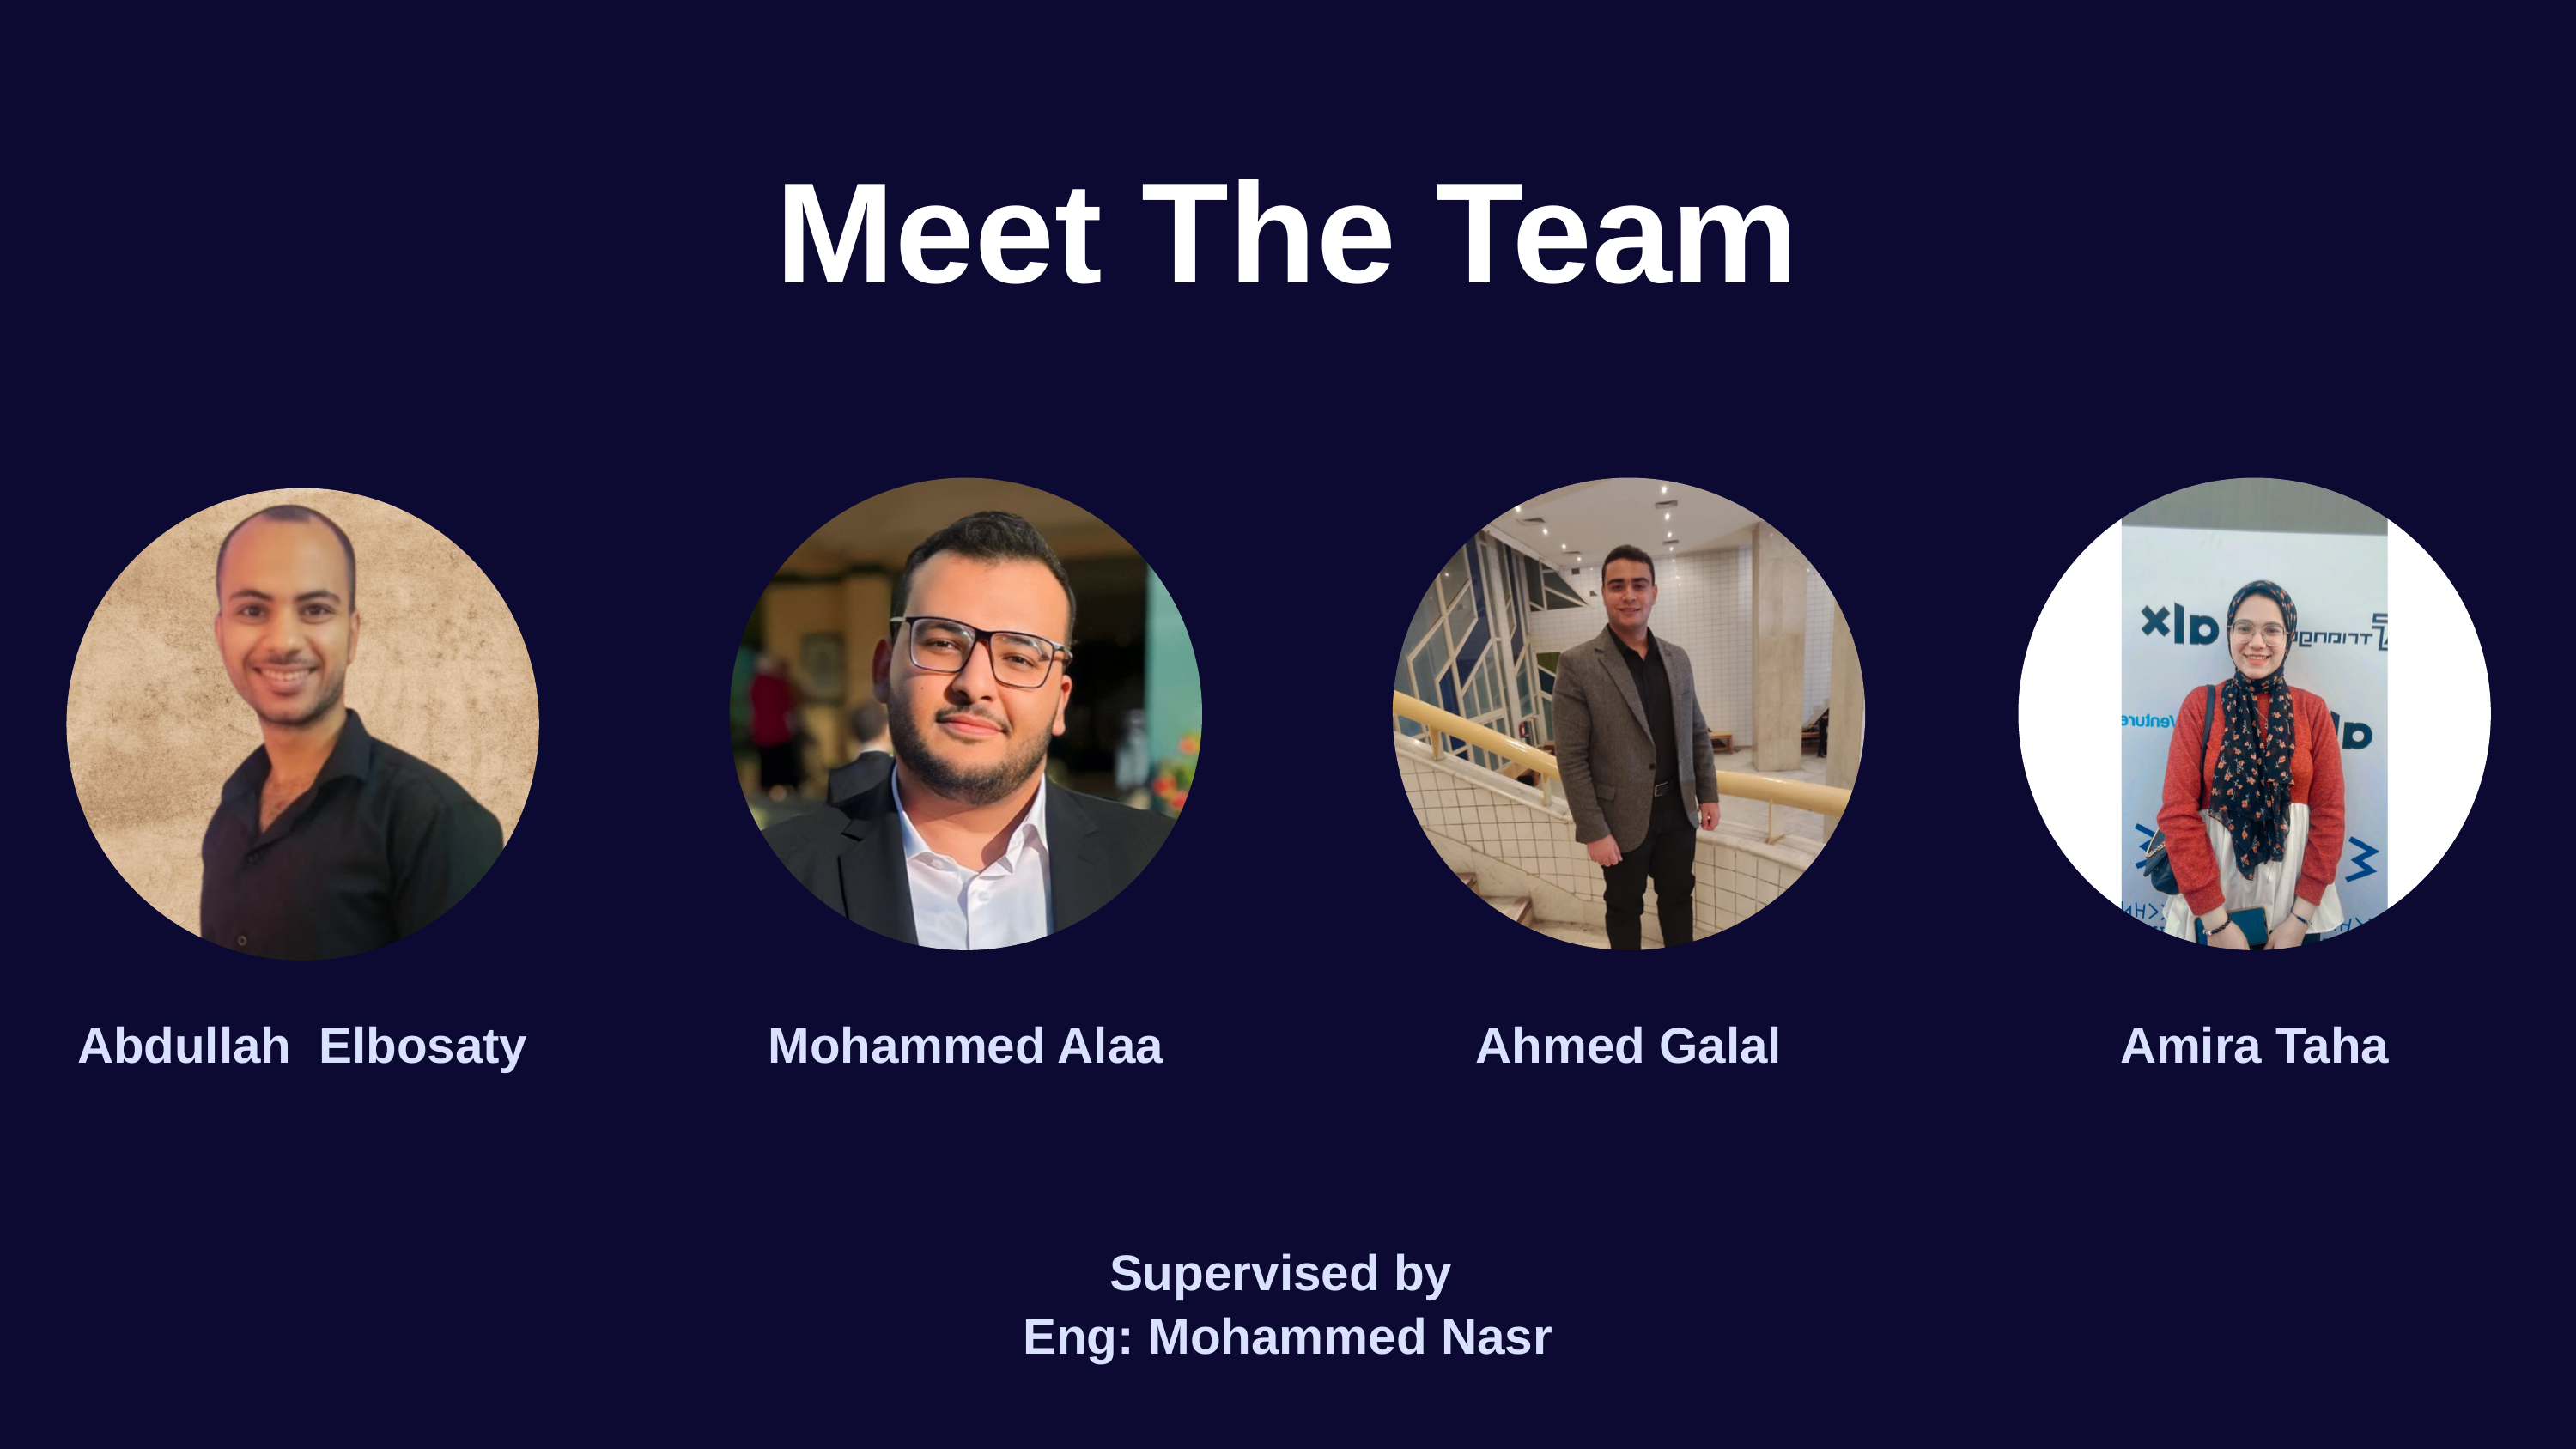

Meet The Team

Mohammed Alaa

Ahmed Galal

Amira Taha

Abdullah  Elbosaty
Supervised by
Eng: Mohammed Nasr